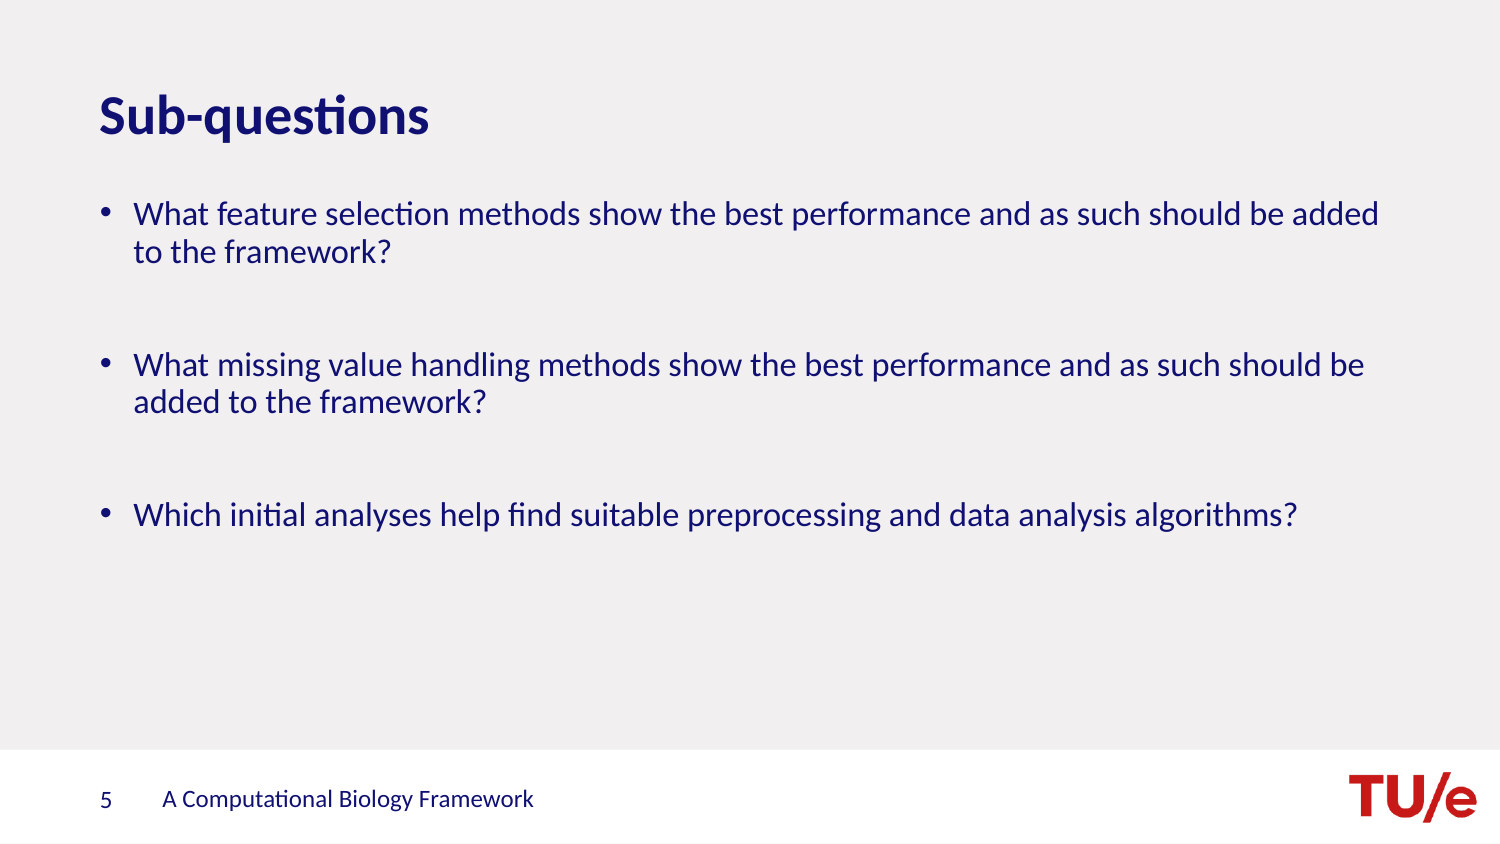

# Sub-questions
What feature selection methods show the best performance and as such should be added to the framework?

What missing value handling methods show the best performance and as such should be added to the framework?

Which initial analyses help find suitable preprocessing and data analysis algorithms?
A Computational Biology Framework
5